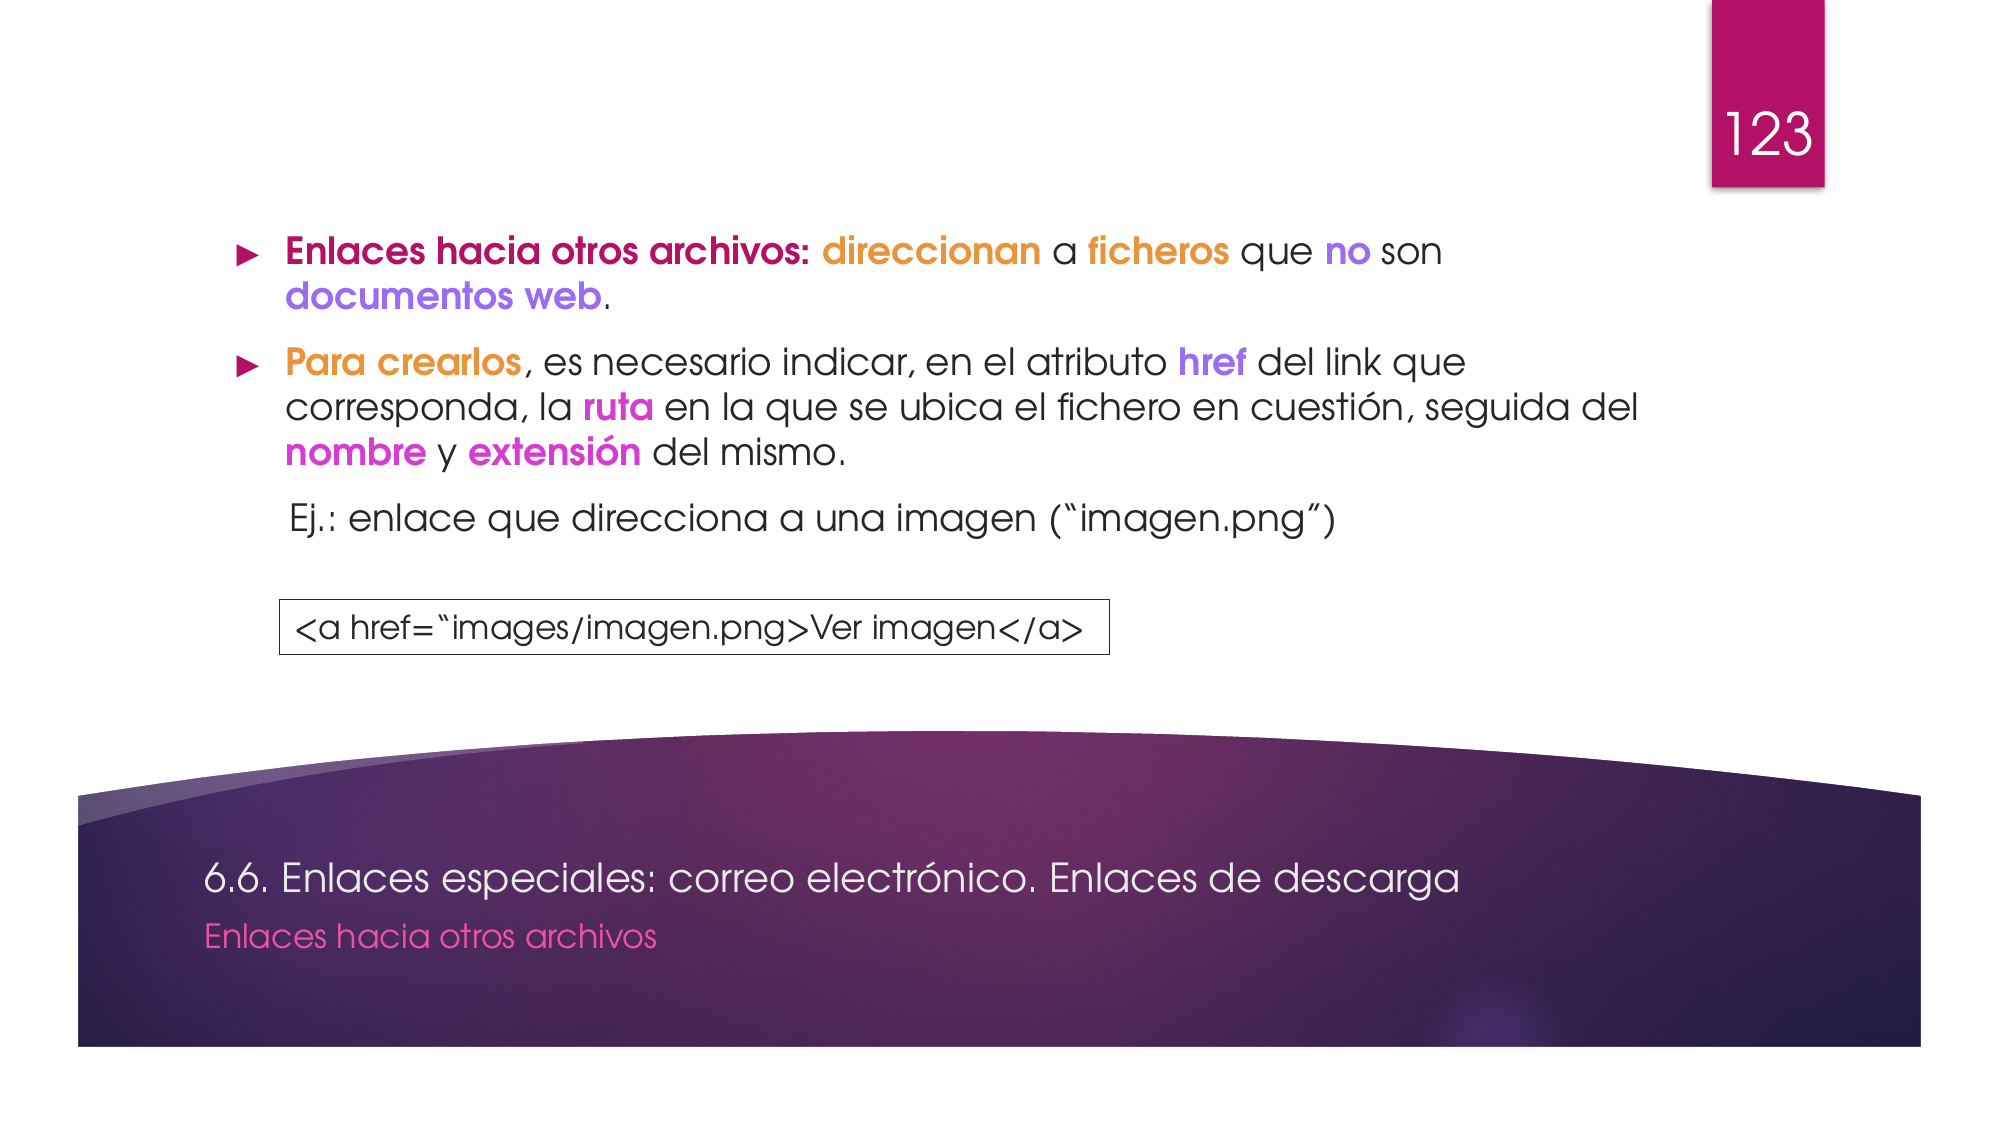

123
Enlaces hacia otros archivos: direccionan a ficheros que no son documentos web.
Para crearlos, es necesario indicar, en el atributo href del link que corresponda, la ruta en la que se ubica el fichero en cuestión, seguida del nombre y extensión del mismo.
Ej.: enlace que direcciona a una imagen (“imagen.png”)
<a href=“images/imagen.png>Ver imagen</a>
# 6.6. Enlaces especiales: correo electrónico. Enlaces de descarga
Enlaces hacia otros archivos